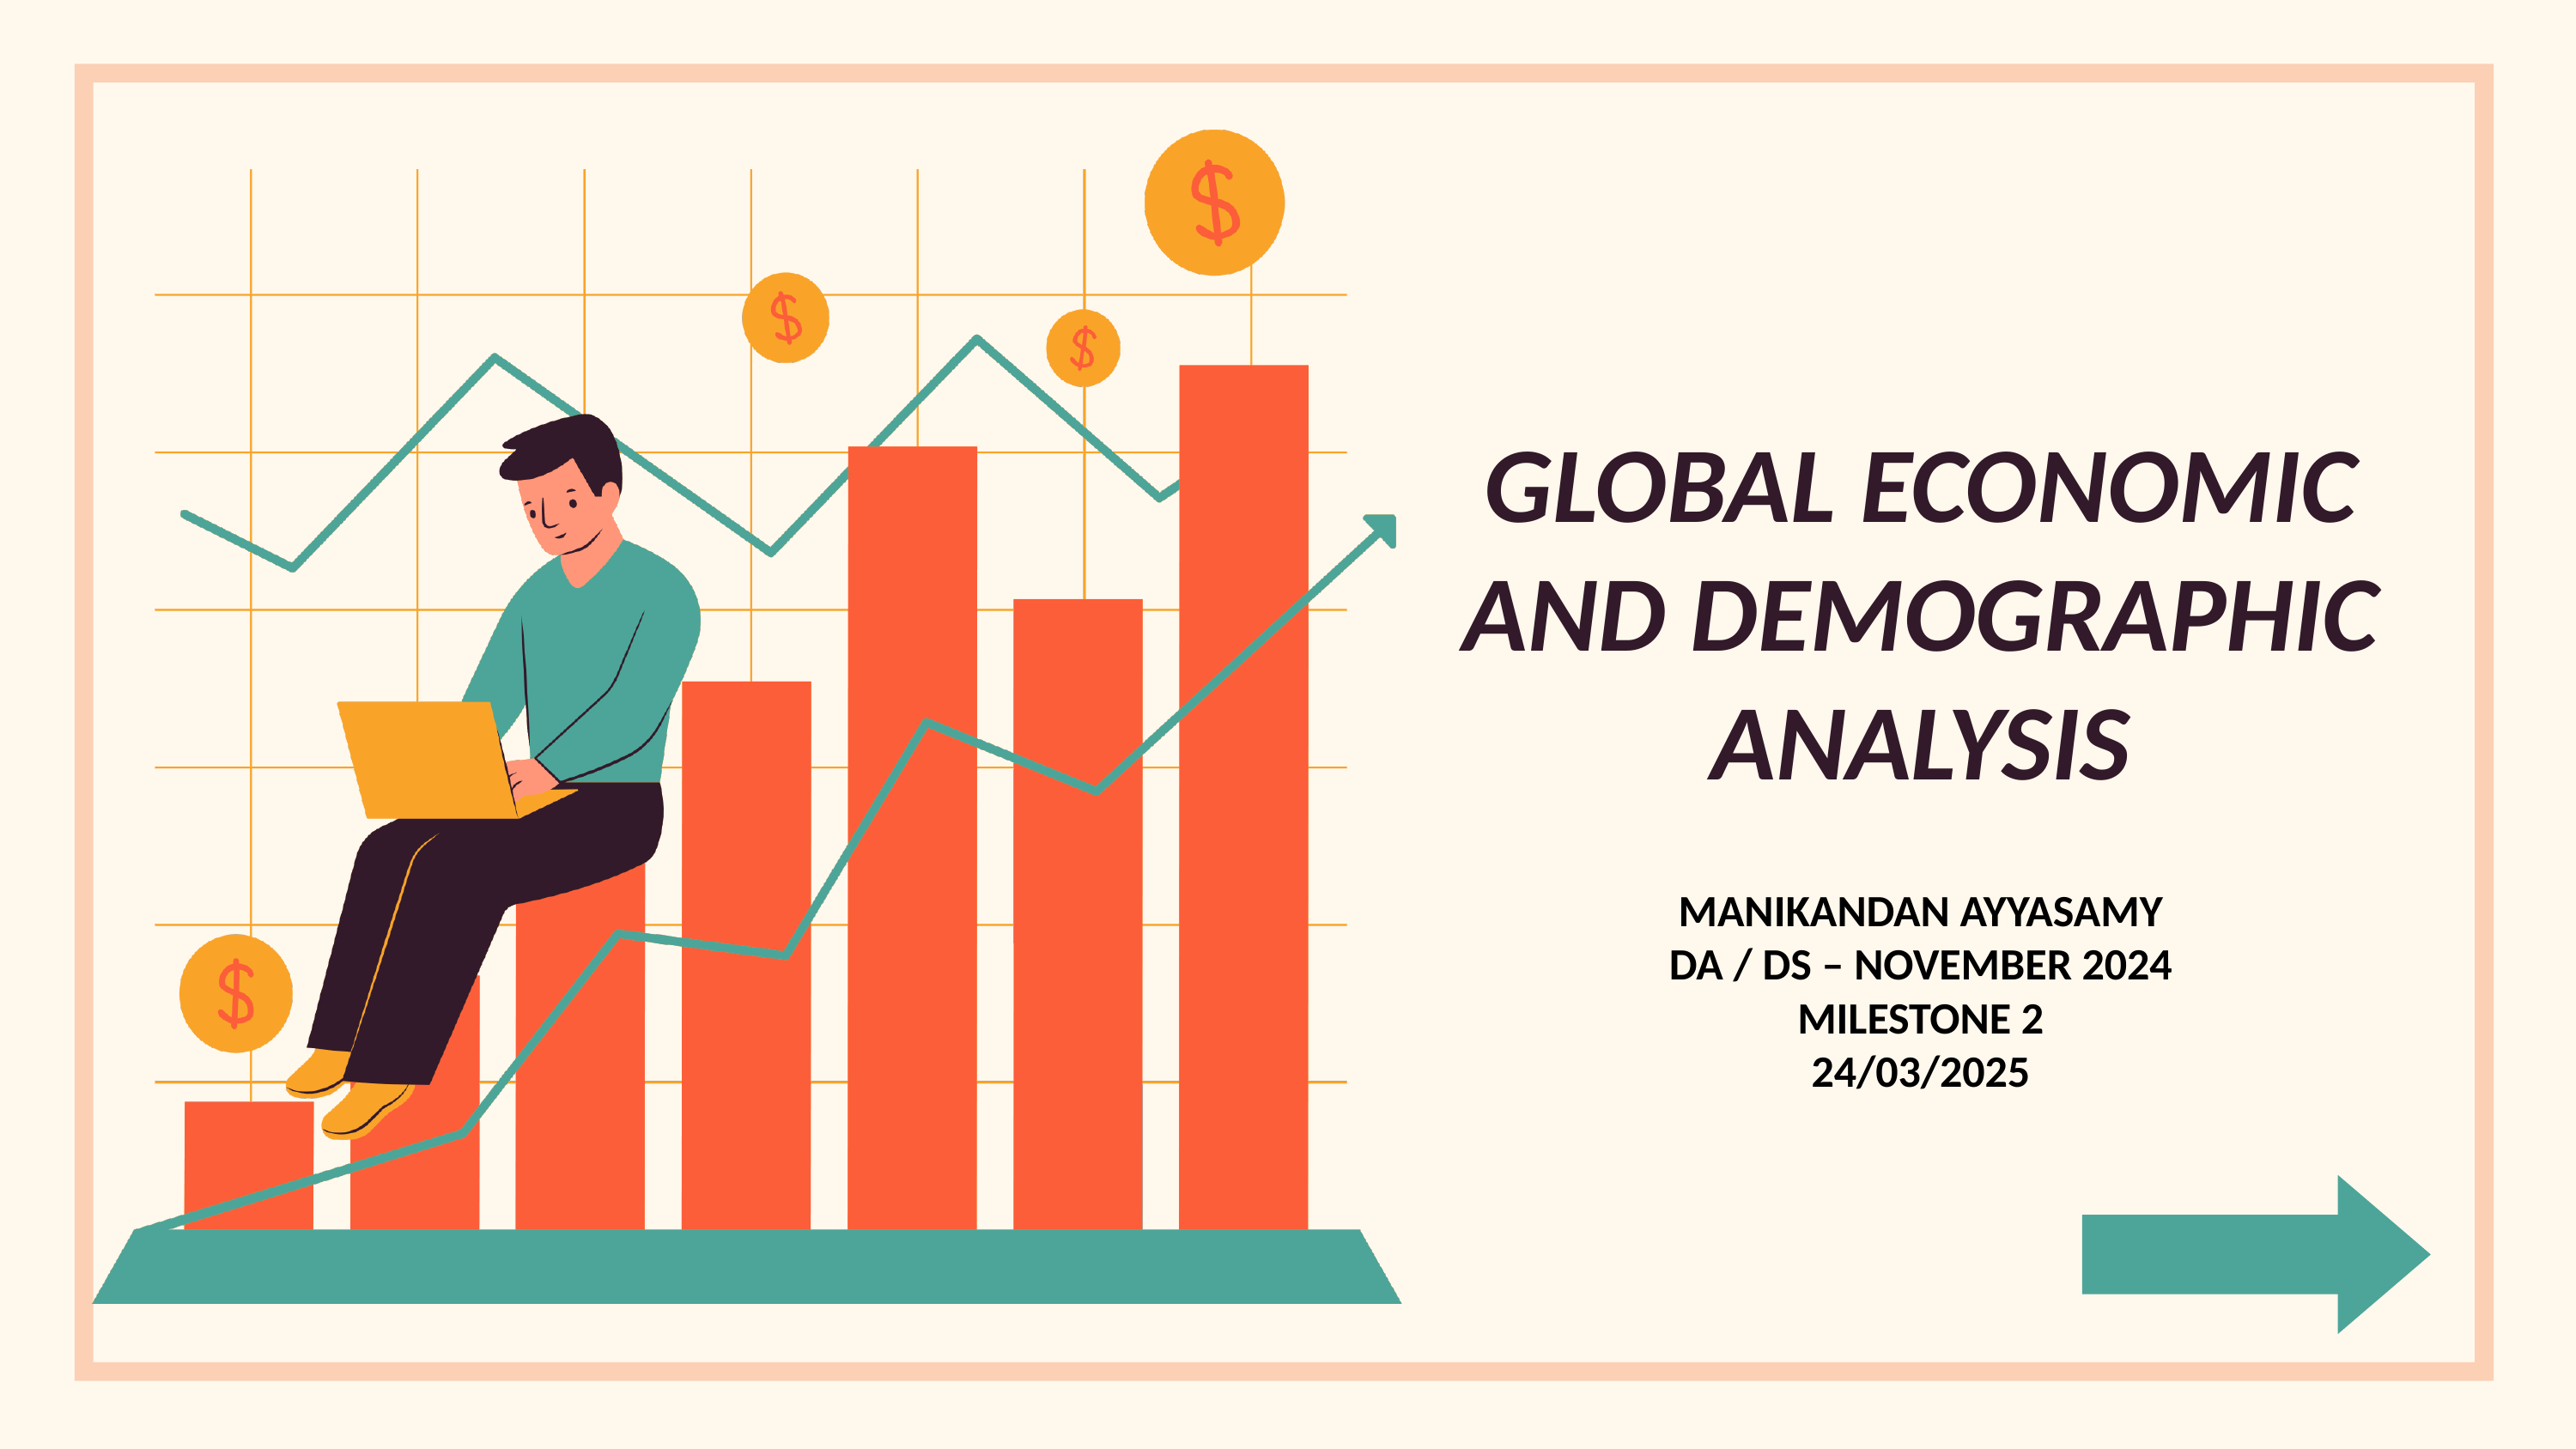

GLOBAL ECONOMIC AND DEMOGRAPHIC ANALYSIS
MANIKANDAN AYYASAMY
DA / DS – NOVEMBER 2024
MILESTONE 2
24/03/2025